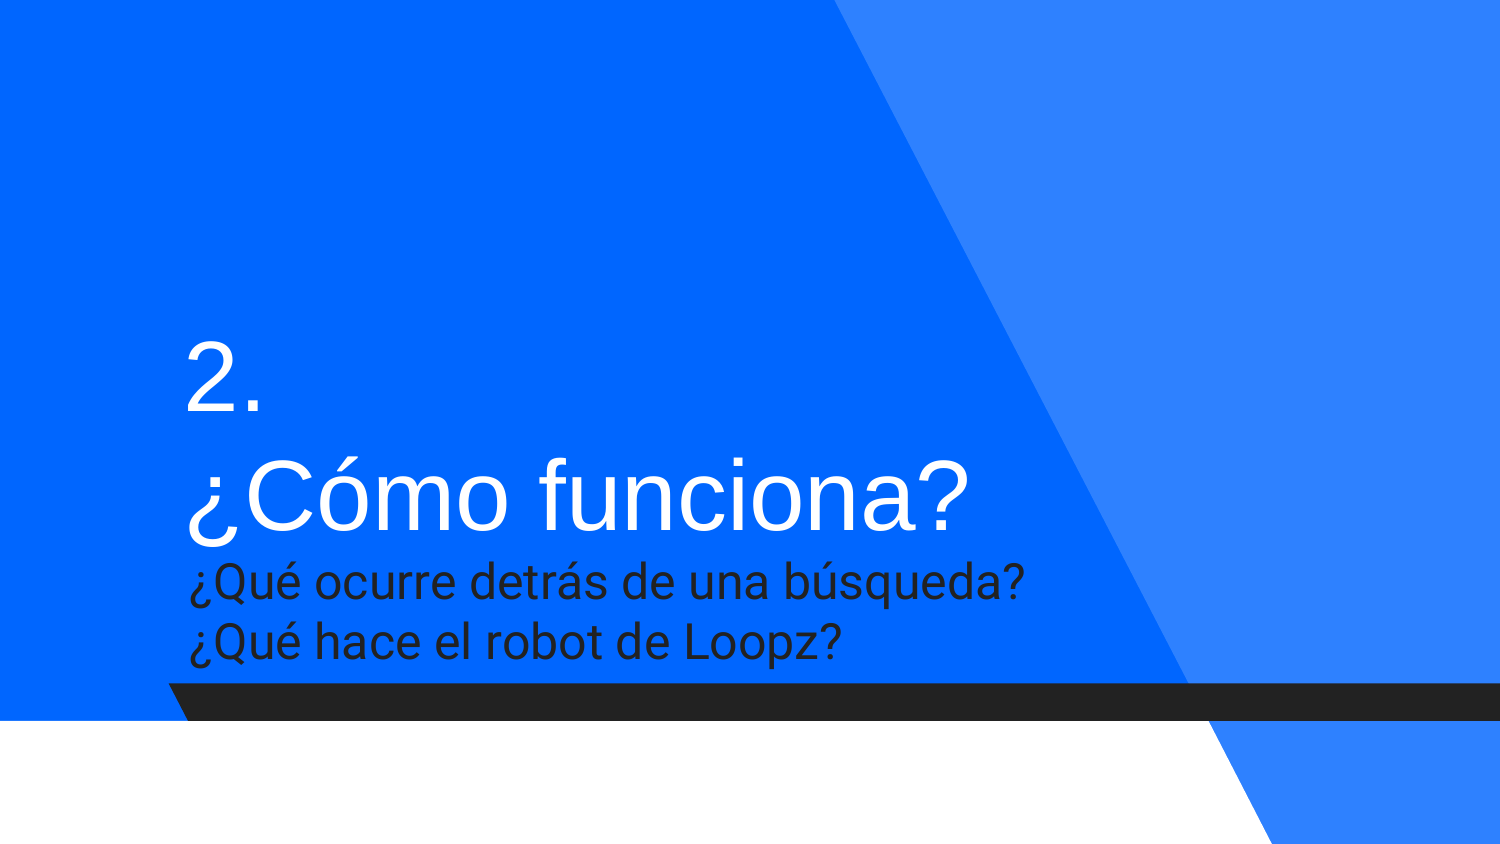

# 2.
¿Cómo funciona?
¿Qué ocurre detrás de una búsqueda?
¿Qué hace el robot de Loopz?